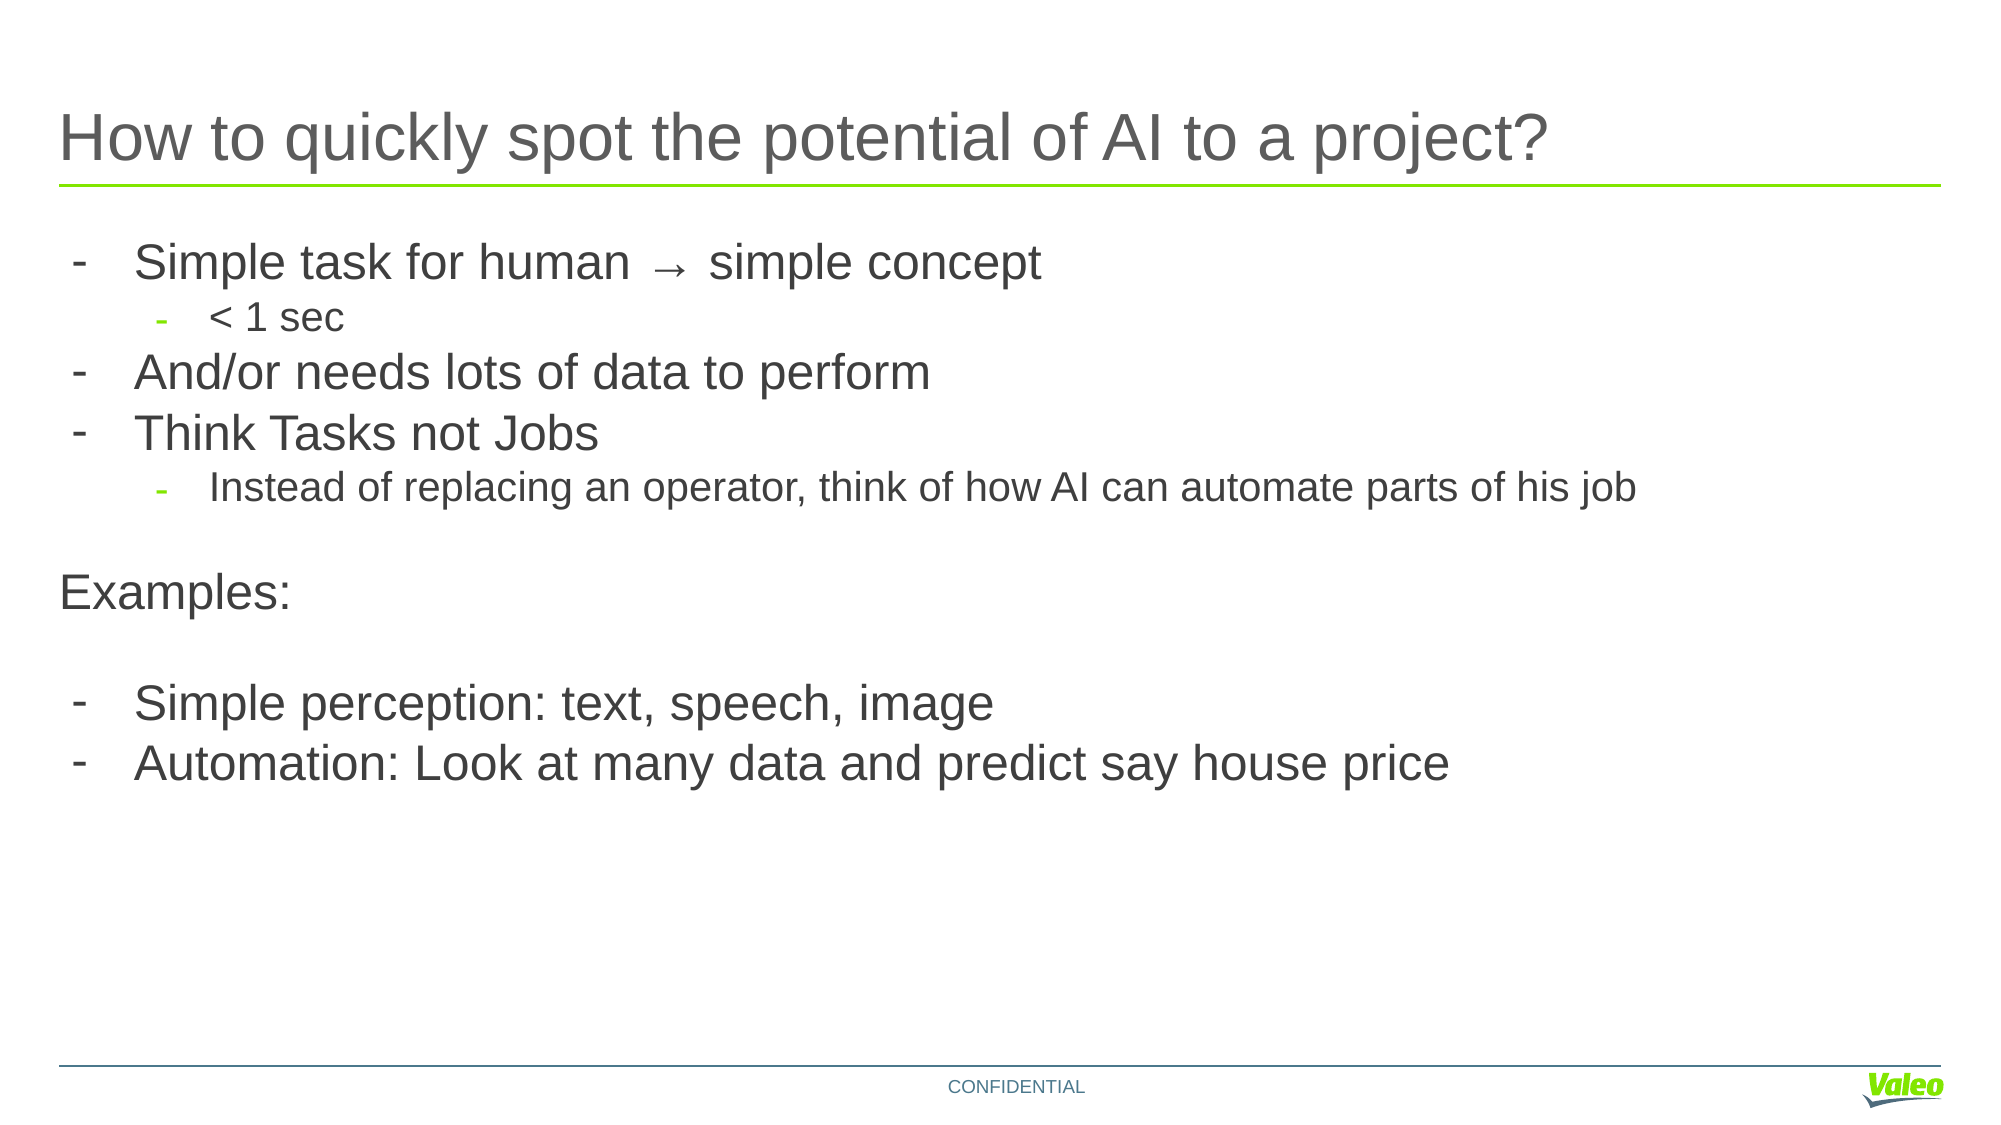

# How to quickly spot the potential of AI to a project?
Simple task for human → simple concept
< 1 sec
And/or needs lots of data to perform
Think Tasks not Jobs
Instead of replacing an operator, think of how AI can automate parts of his job
Examples:
Simple perception: text, speech, image
Automation: Look at many data and predict say house price